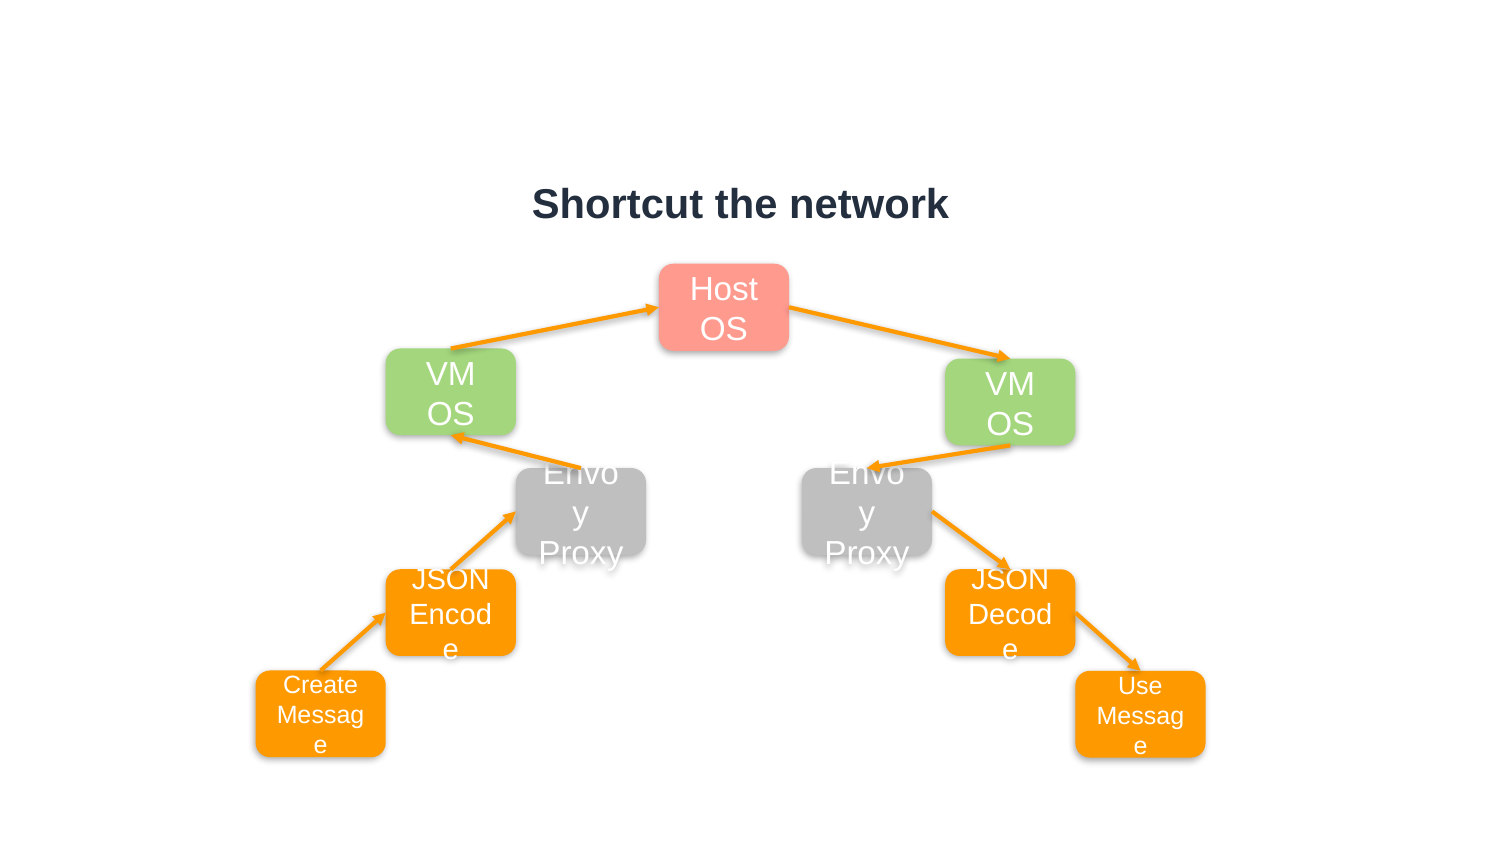

# Shortcut the network
Host
OS
VM
OS
VM
OS
Envoy
Proxy
Envoy
Proxy
JSON
Encode
JSON
Decode
Create
Message
Use
Message